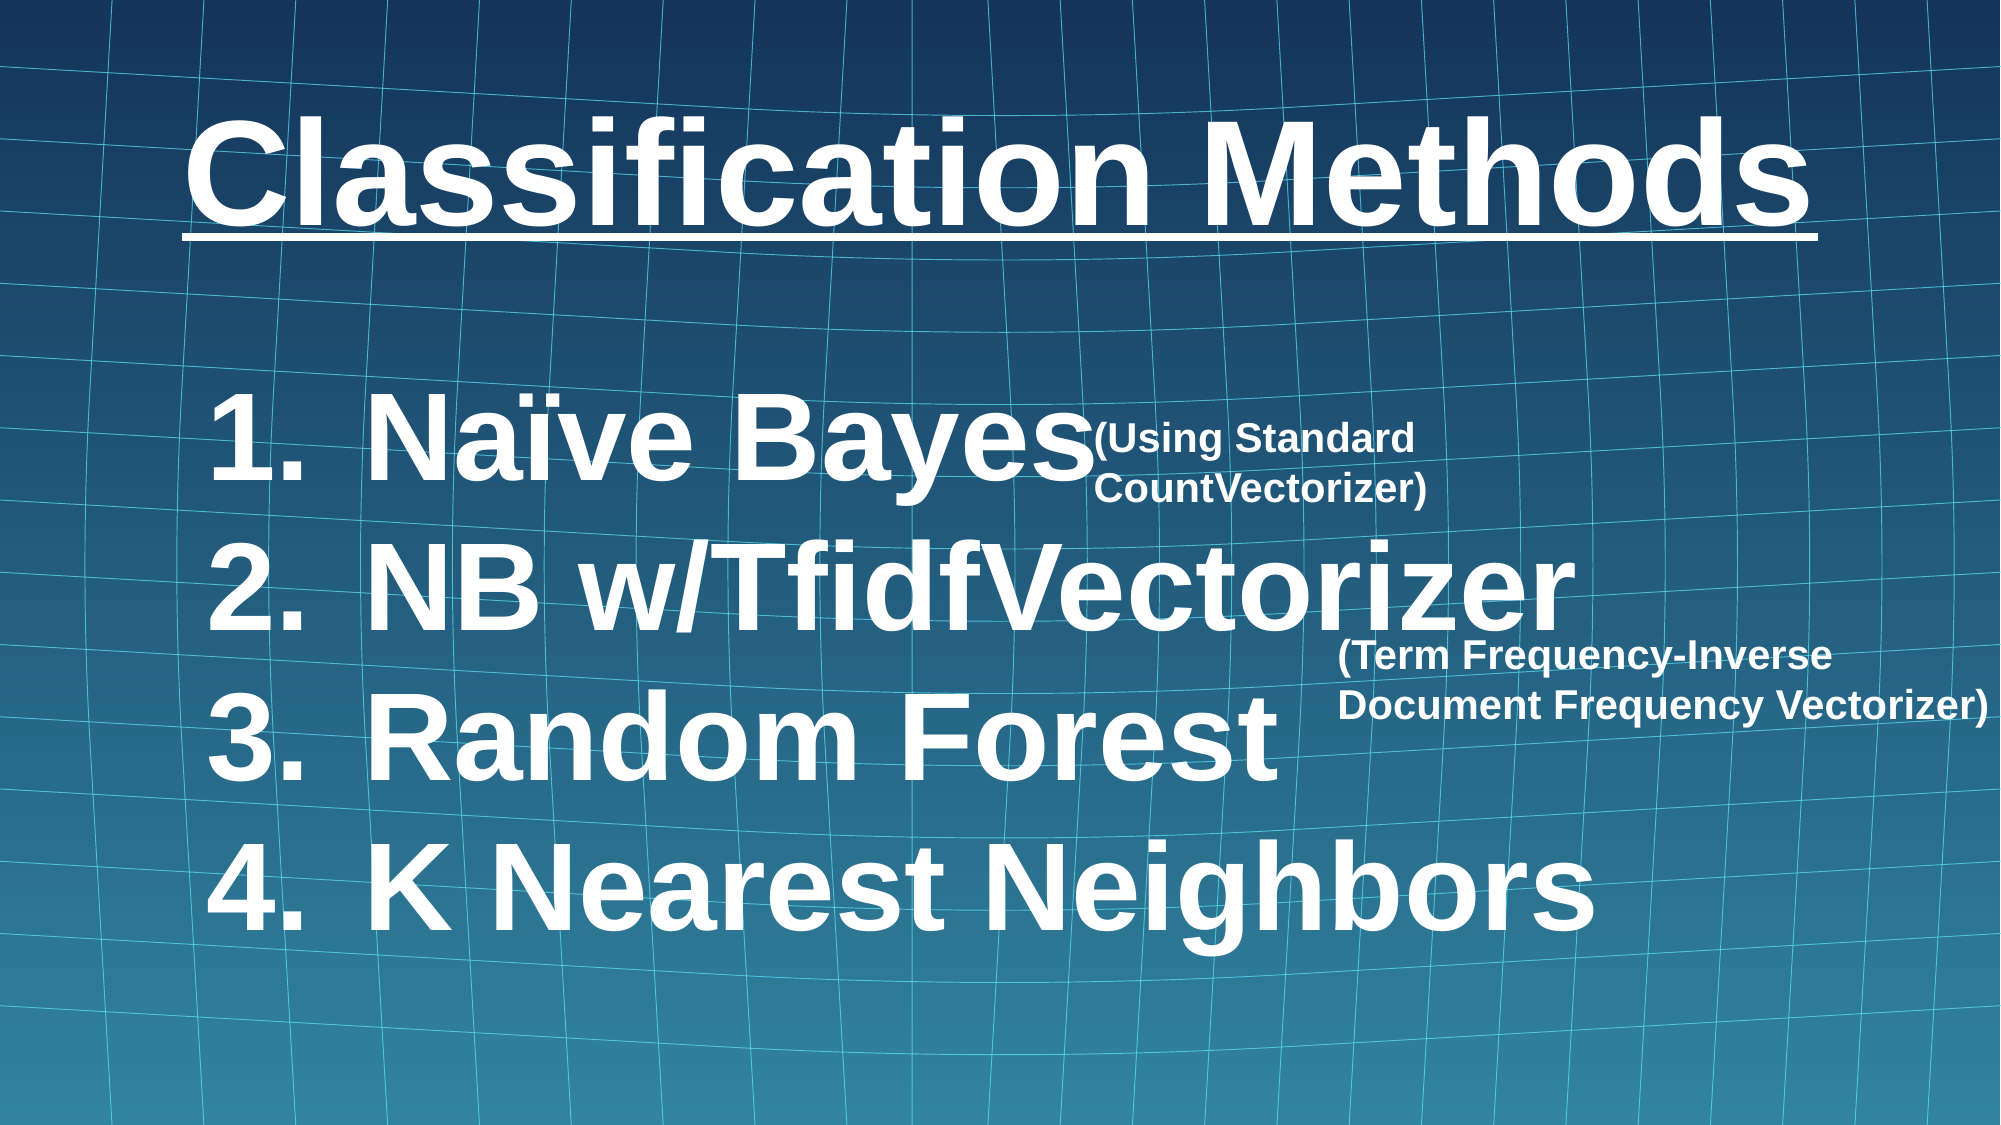

Classification Methods
 Naïve Bayes
 NB w/TfidfVectorizer
 Random Forest
 K Nearest Neighbors
(Using Standard CountVectorizer)

(Term Frequency-Inverse
Document Frequency Vectorizer)